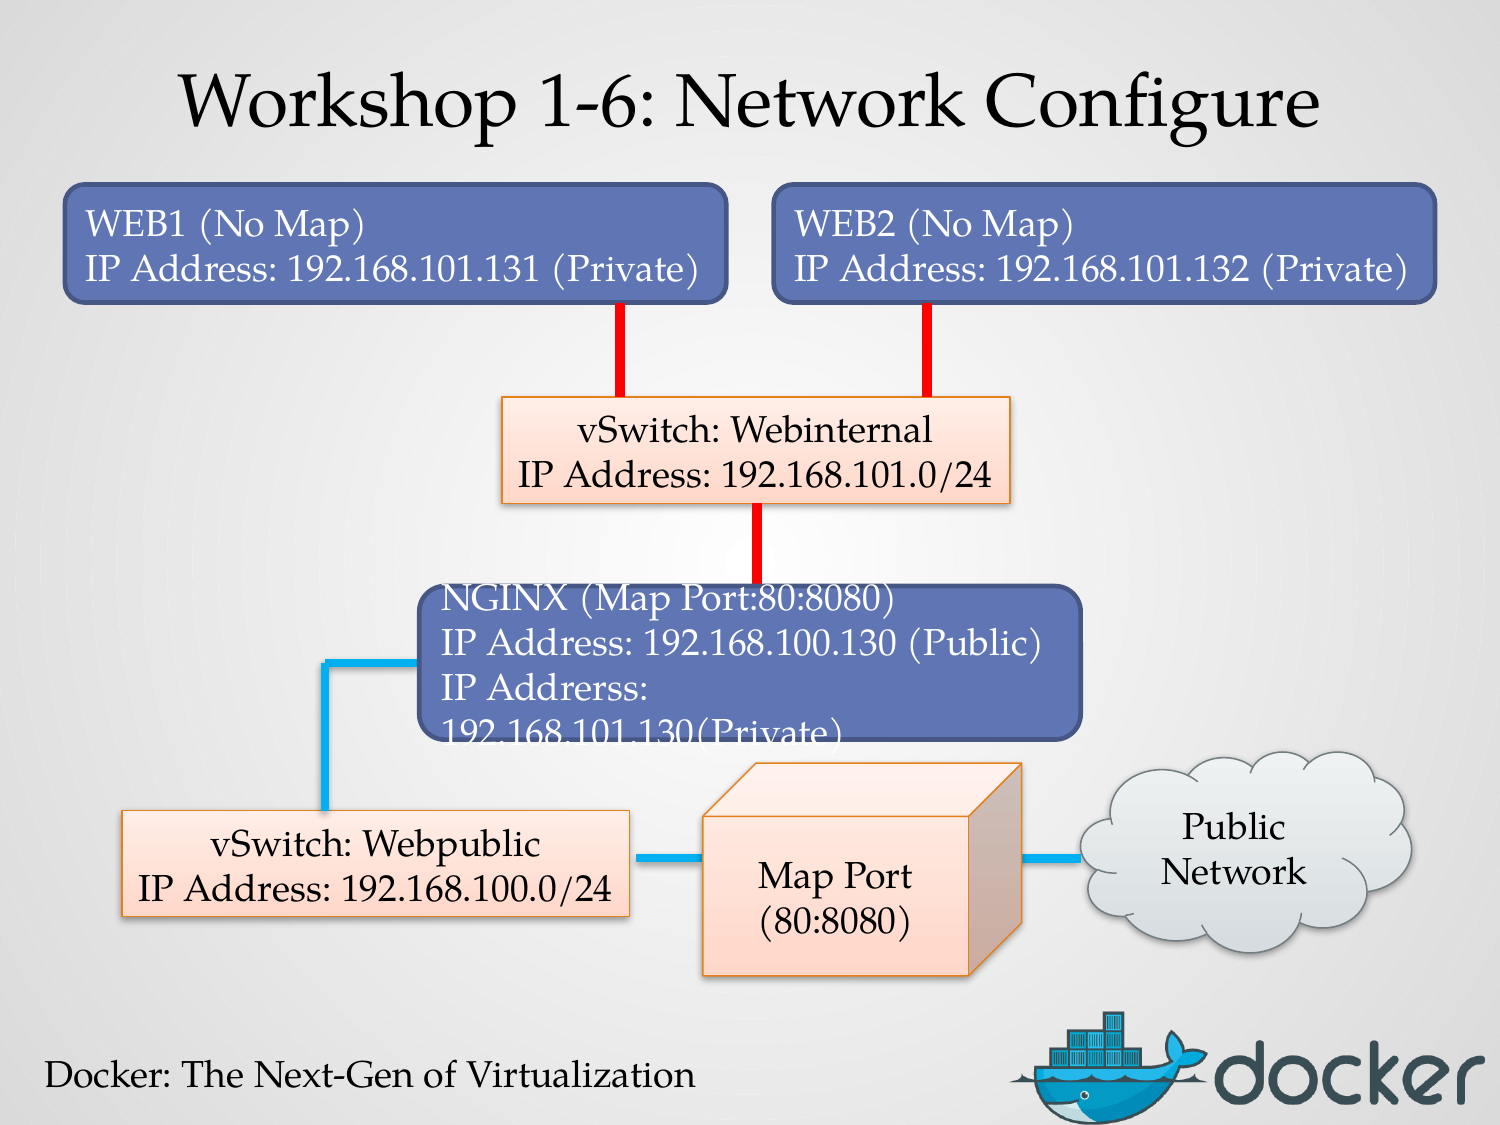

# Workshop 1-6: Network Configure

WEB1 (No Map)
IP Address: 192.168.101.131 (Private)
WEB2 (No Map)
IP Address: 192.168.101.132 (Private)
vSwitch: Webinternal
IP Address: 192.168.101.0/24
NGINX (Map Port:80:8080)
IP Address: 192.168.100.130 (Public)
IP Addrerss: 192.168.101.130(Private)
Public Network
Map Port
(80:8080)
vSwitch: Webpublic
IP Address: 192.168.100.0/24
Docker: The Next-Gen of Virtualization